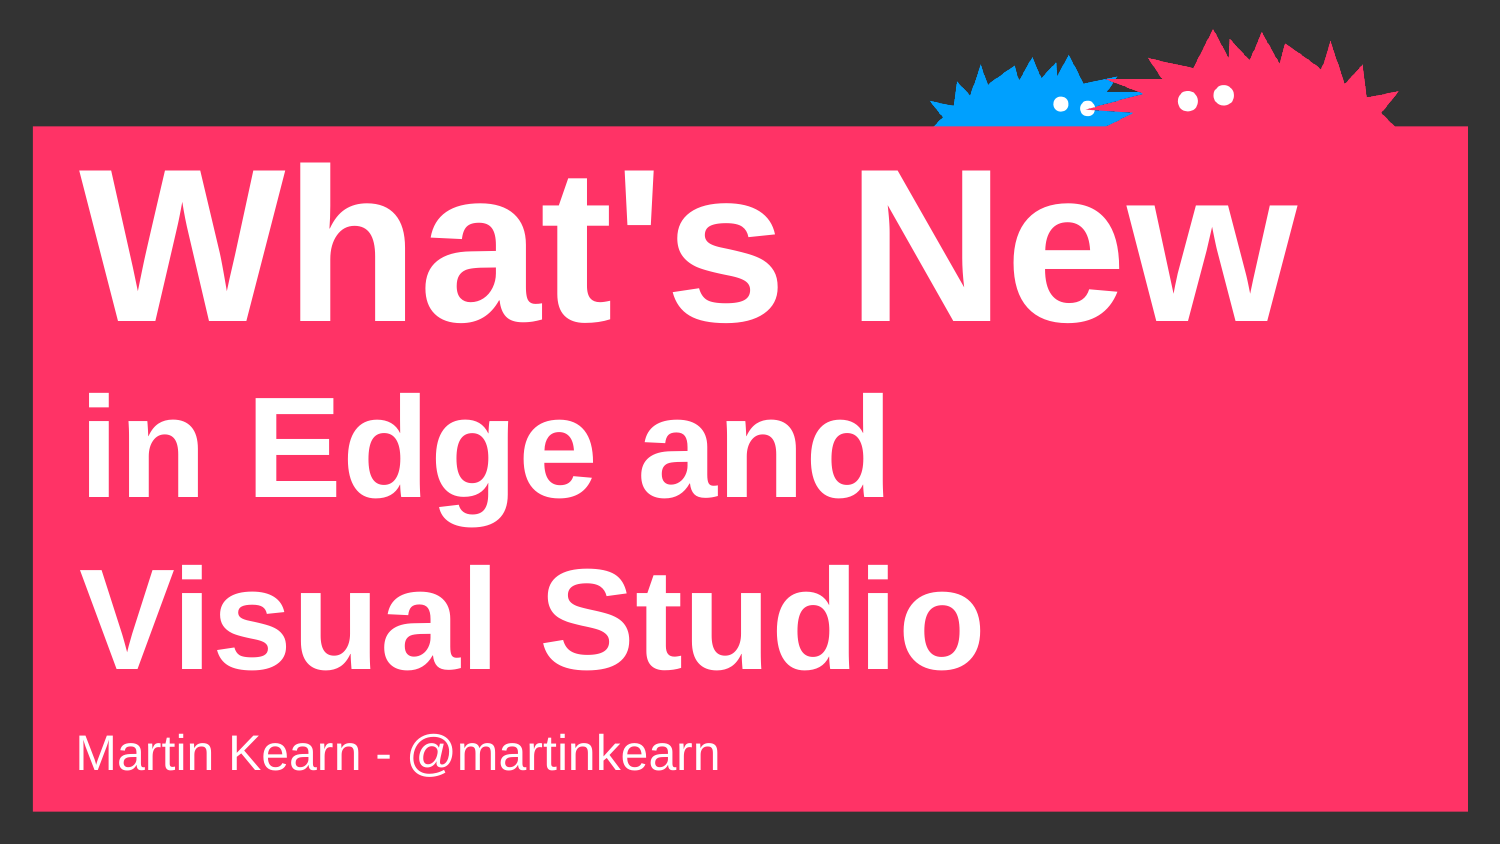

# What's New
in Edge and Visual Studio